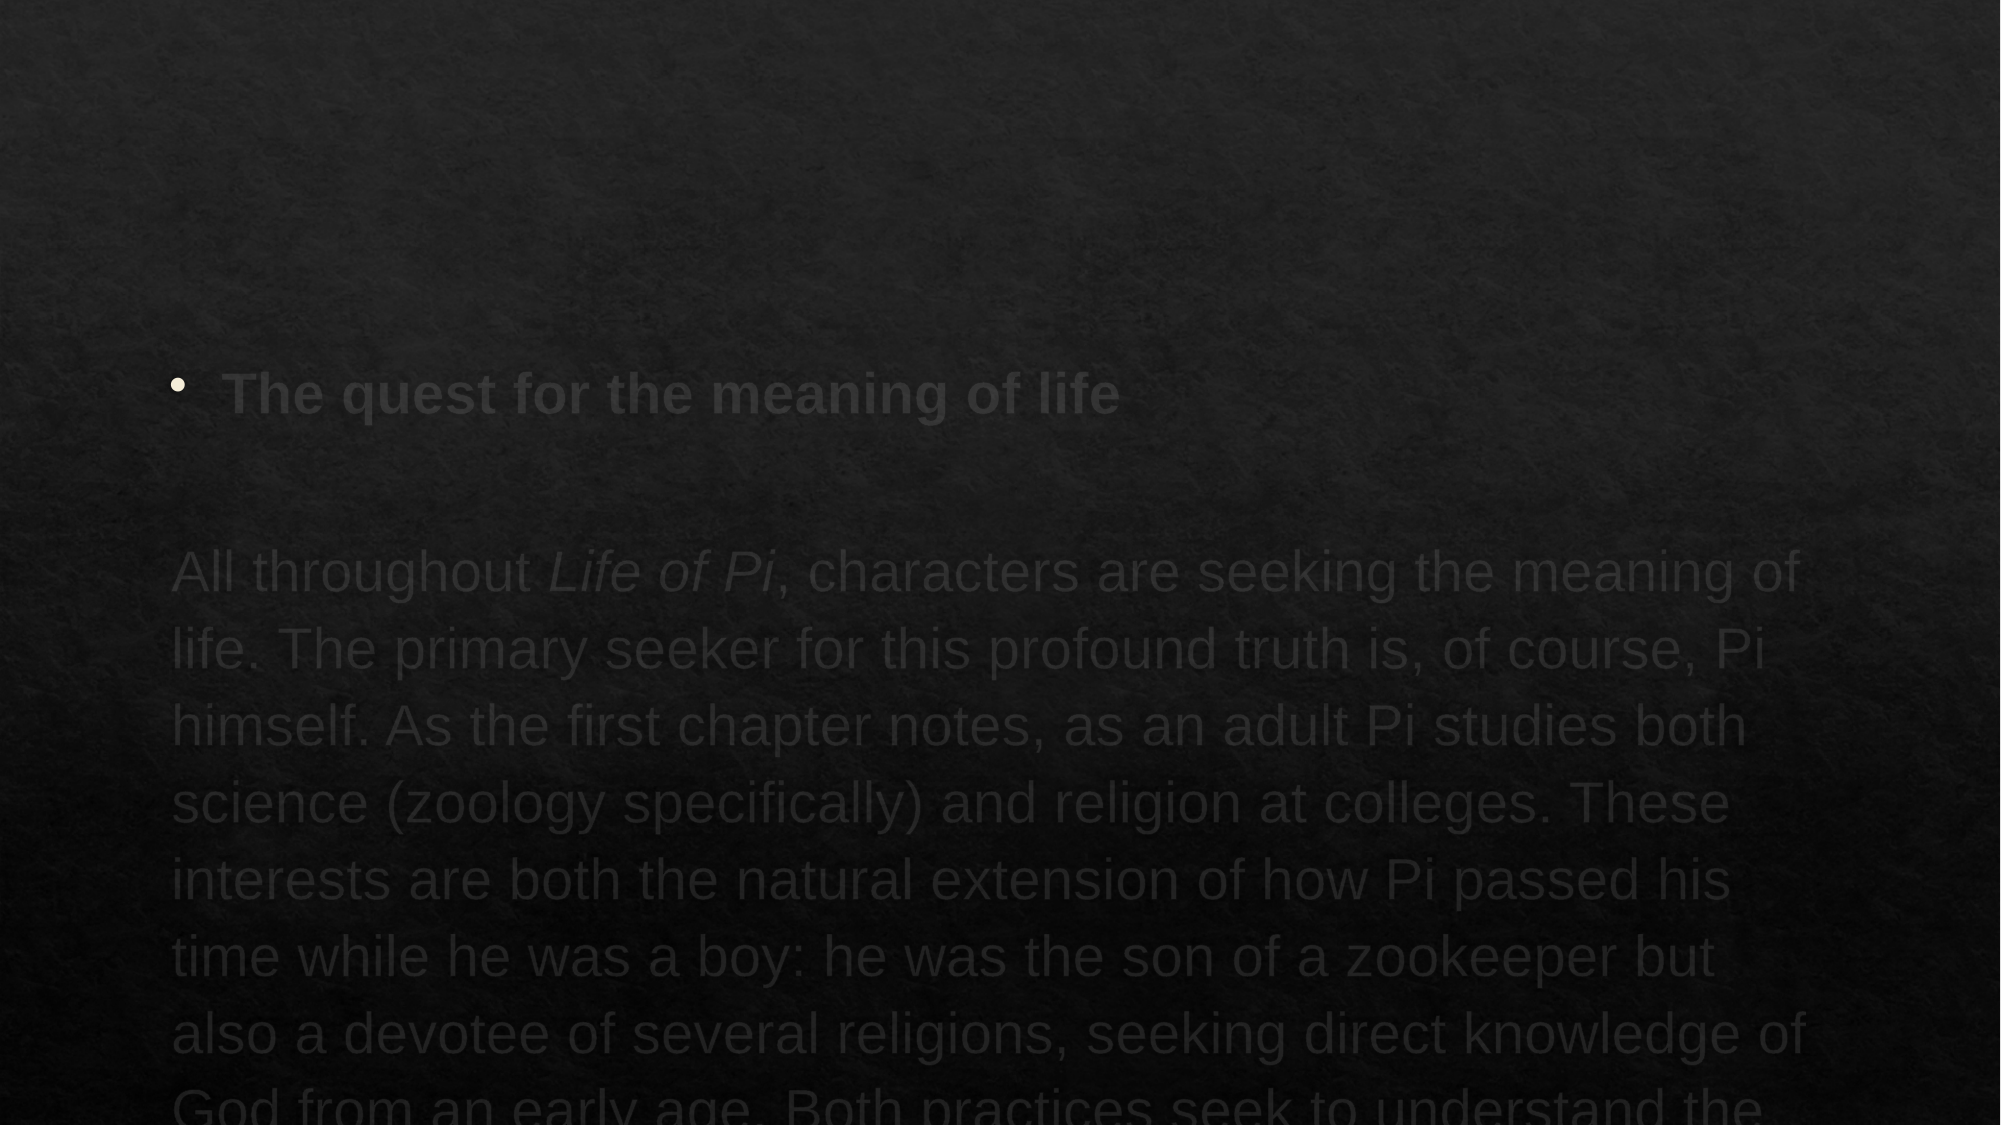

The quest for the meaning of life
All throughout Life of Pi, characters are seeking the meaning of life. The primary seeker for this profound truth is, of course, Pi himself. As the first chapter notes, as an adult Pi studies both science (zoology specifically) and religion at colleges. These interests are both the natural extension of how Pi passed his time while he was a boy: he was the son of a zookeeper but also a devotee of several religions, seeking direct knowledge of God from an early age. Both practices seek to understand the mysteries of human existence.